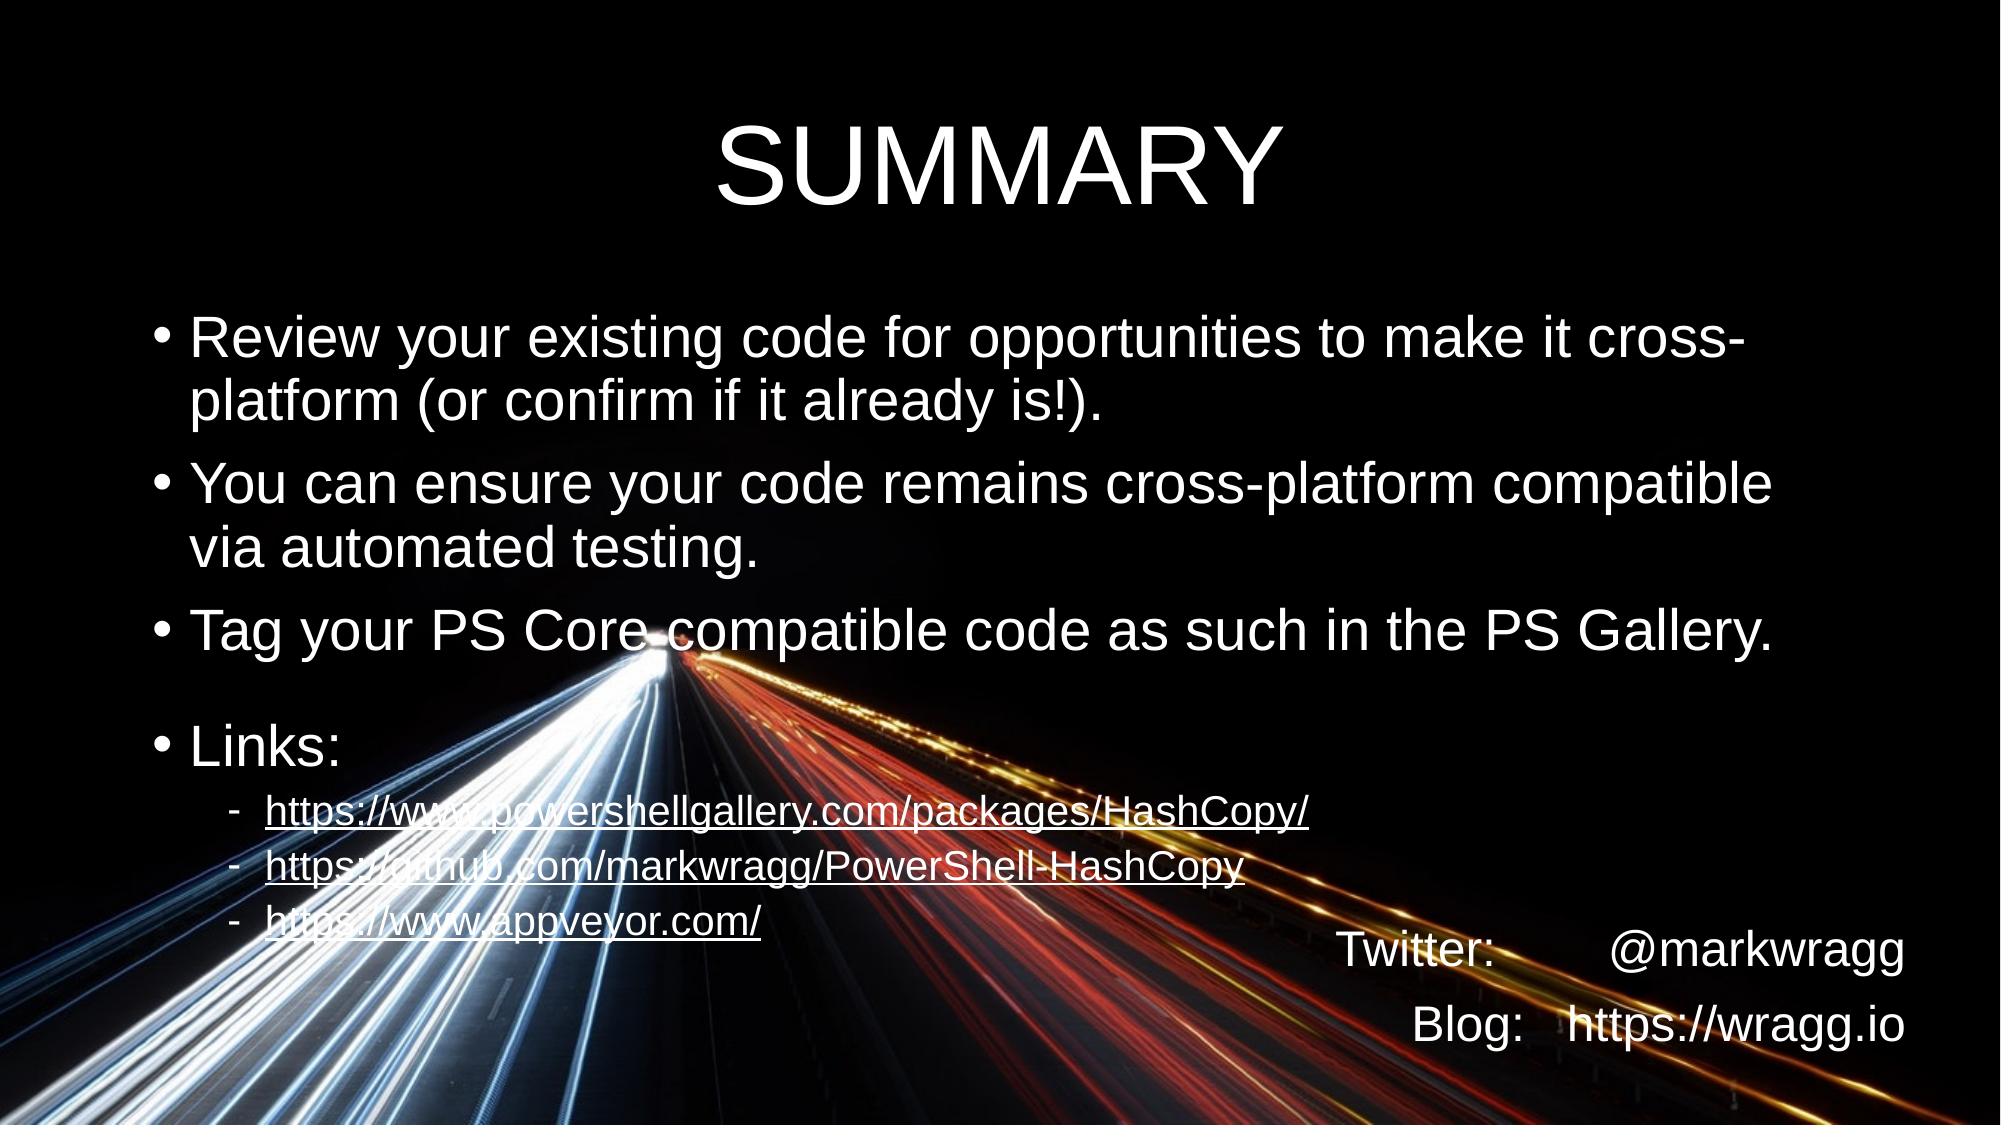

# SUMMARY
Review your existing code for opportunities to make it cross-platform (or confirm if it already is!).
You can ensure your code remains cross-platform compatible via automated testing.
Tag your PS Core compatible code as such in the PS Gallery.
Links:
https://www.powershellgallery.com/packages/HashCopy/
https://github.com/markwragg/PowerShell-HashCopy
https://www.appveyor.com/

Twitter:        @markwragg
Blog:   https://wragg.io